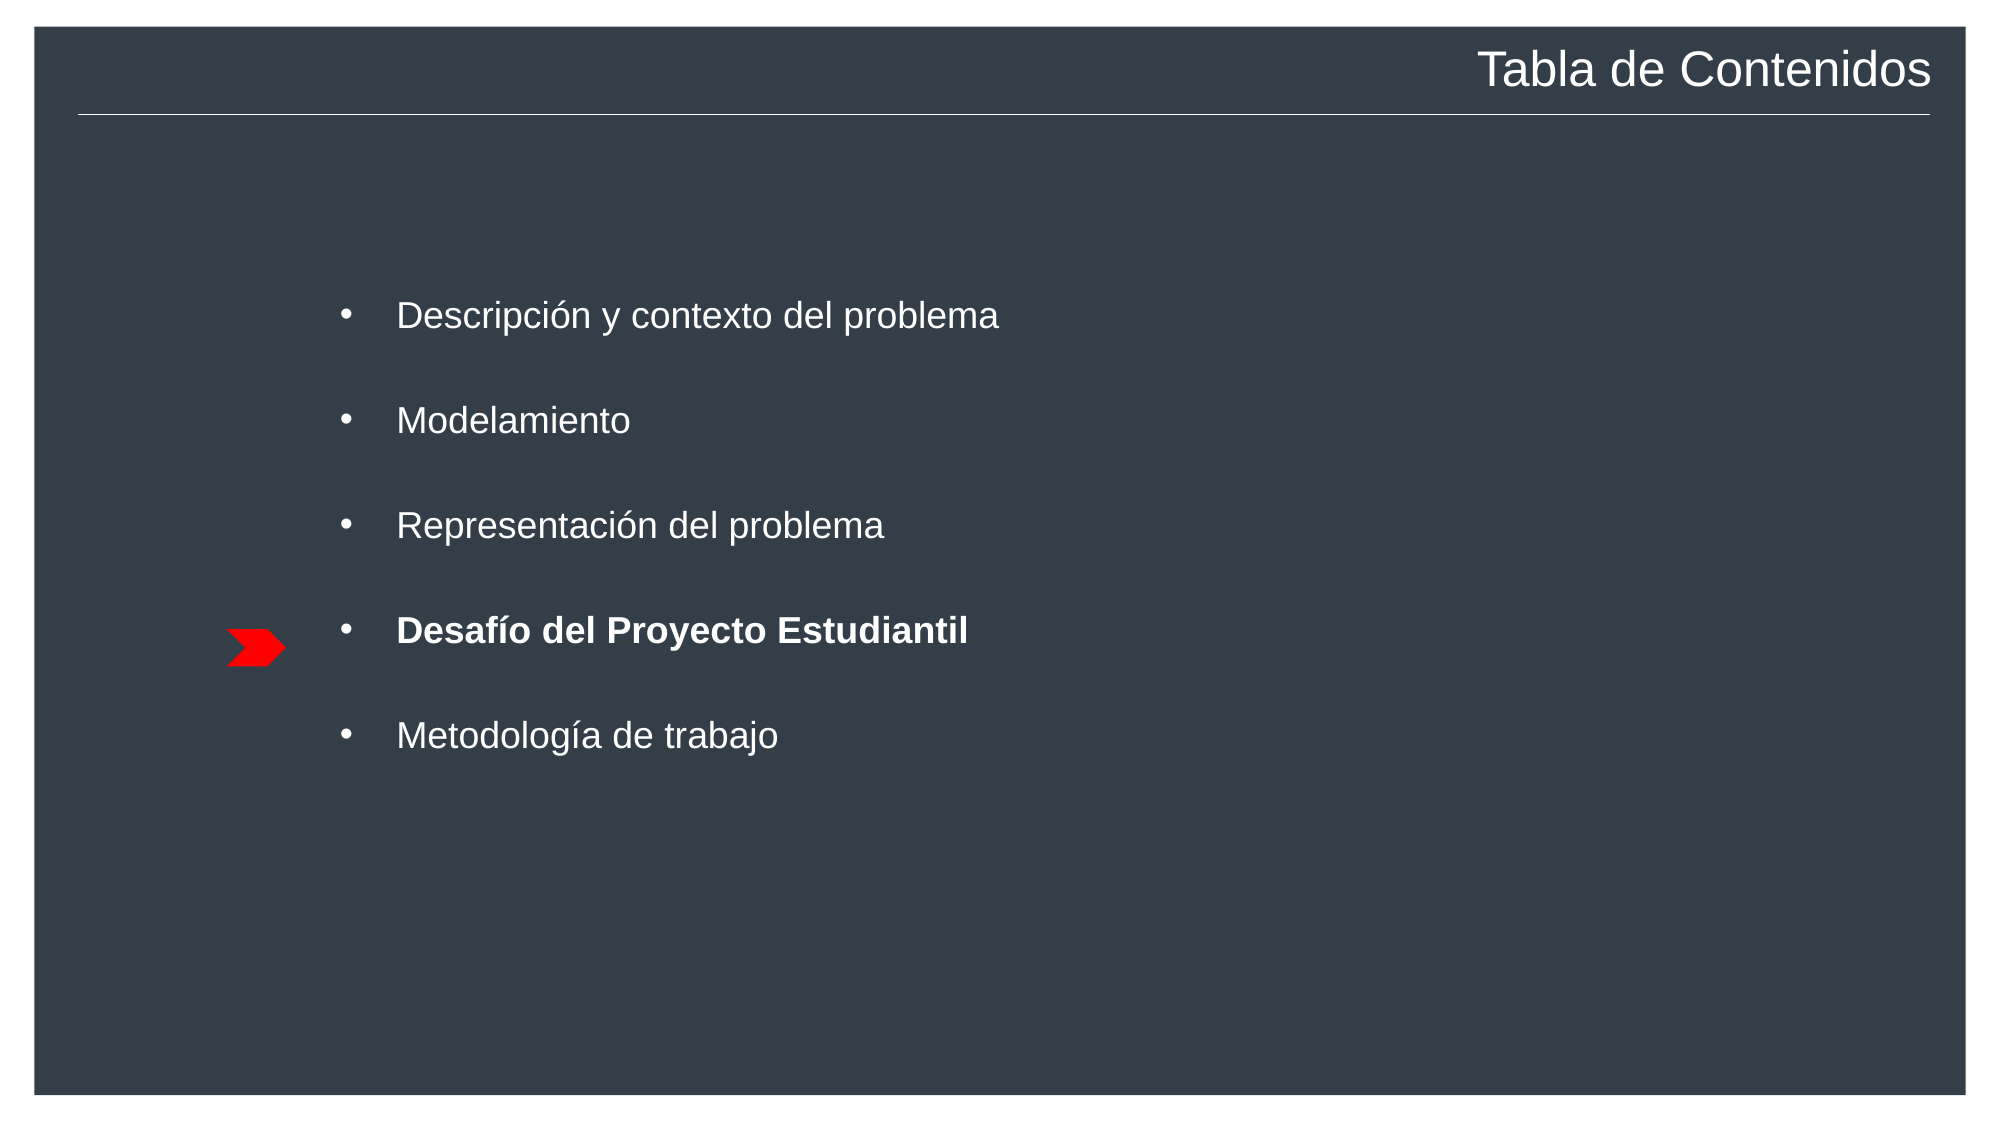

Tabla de Contenidos

Descripción y contexto del problema

Modelamiento

Representación del problema

Desafío del Proyecto Estudiantil

Metodología de trabajo